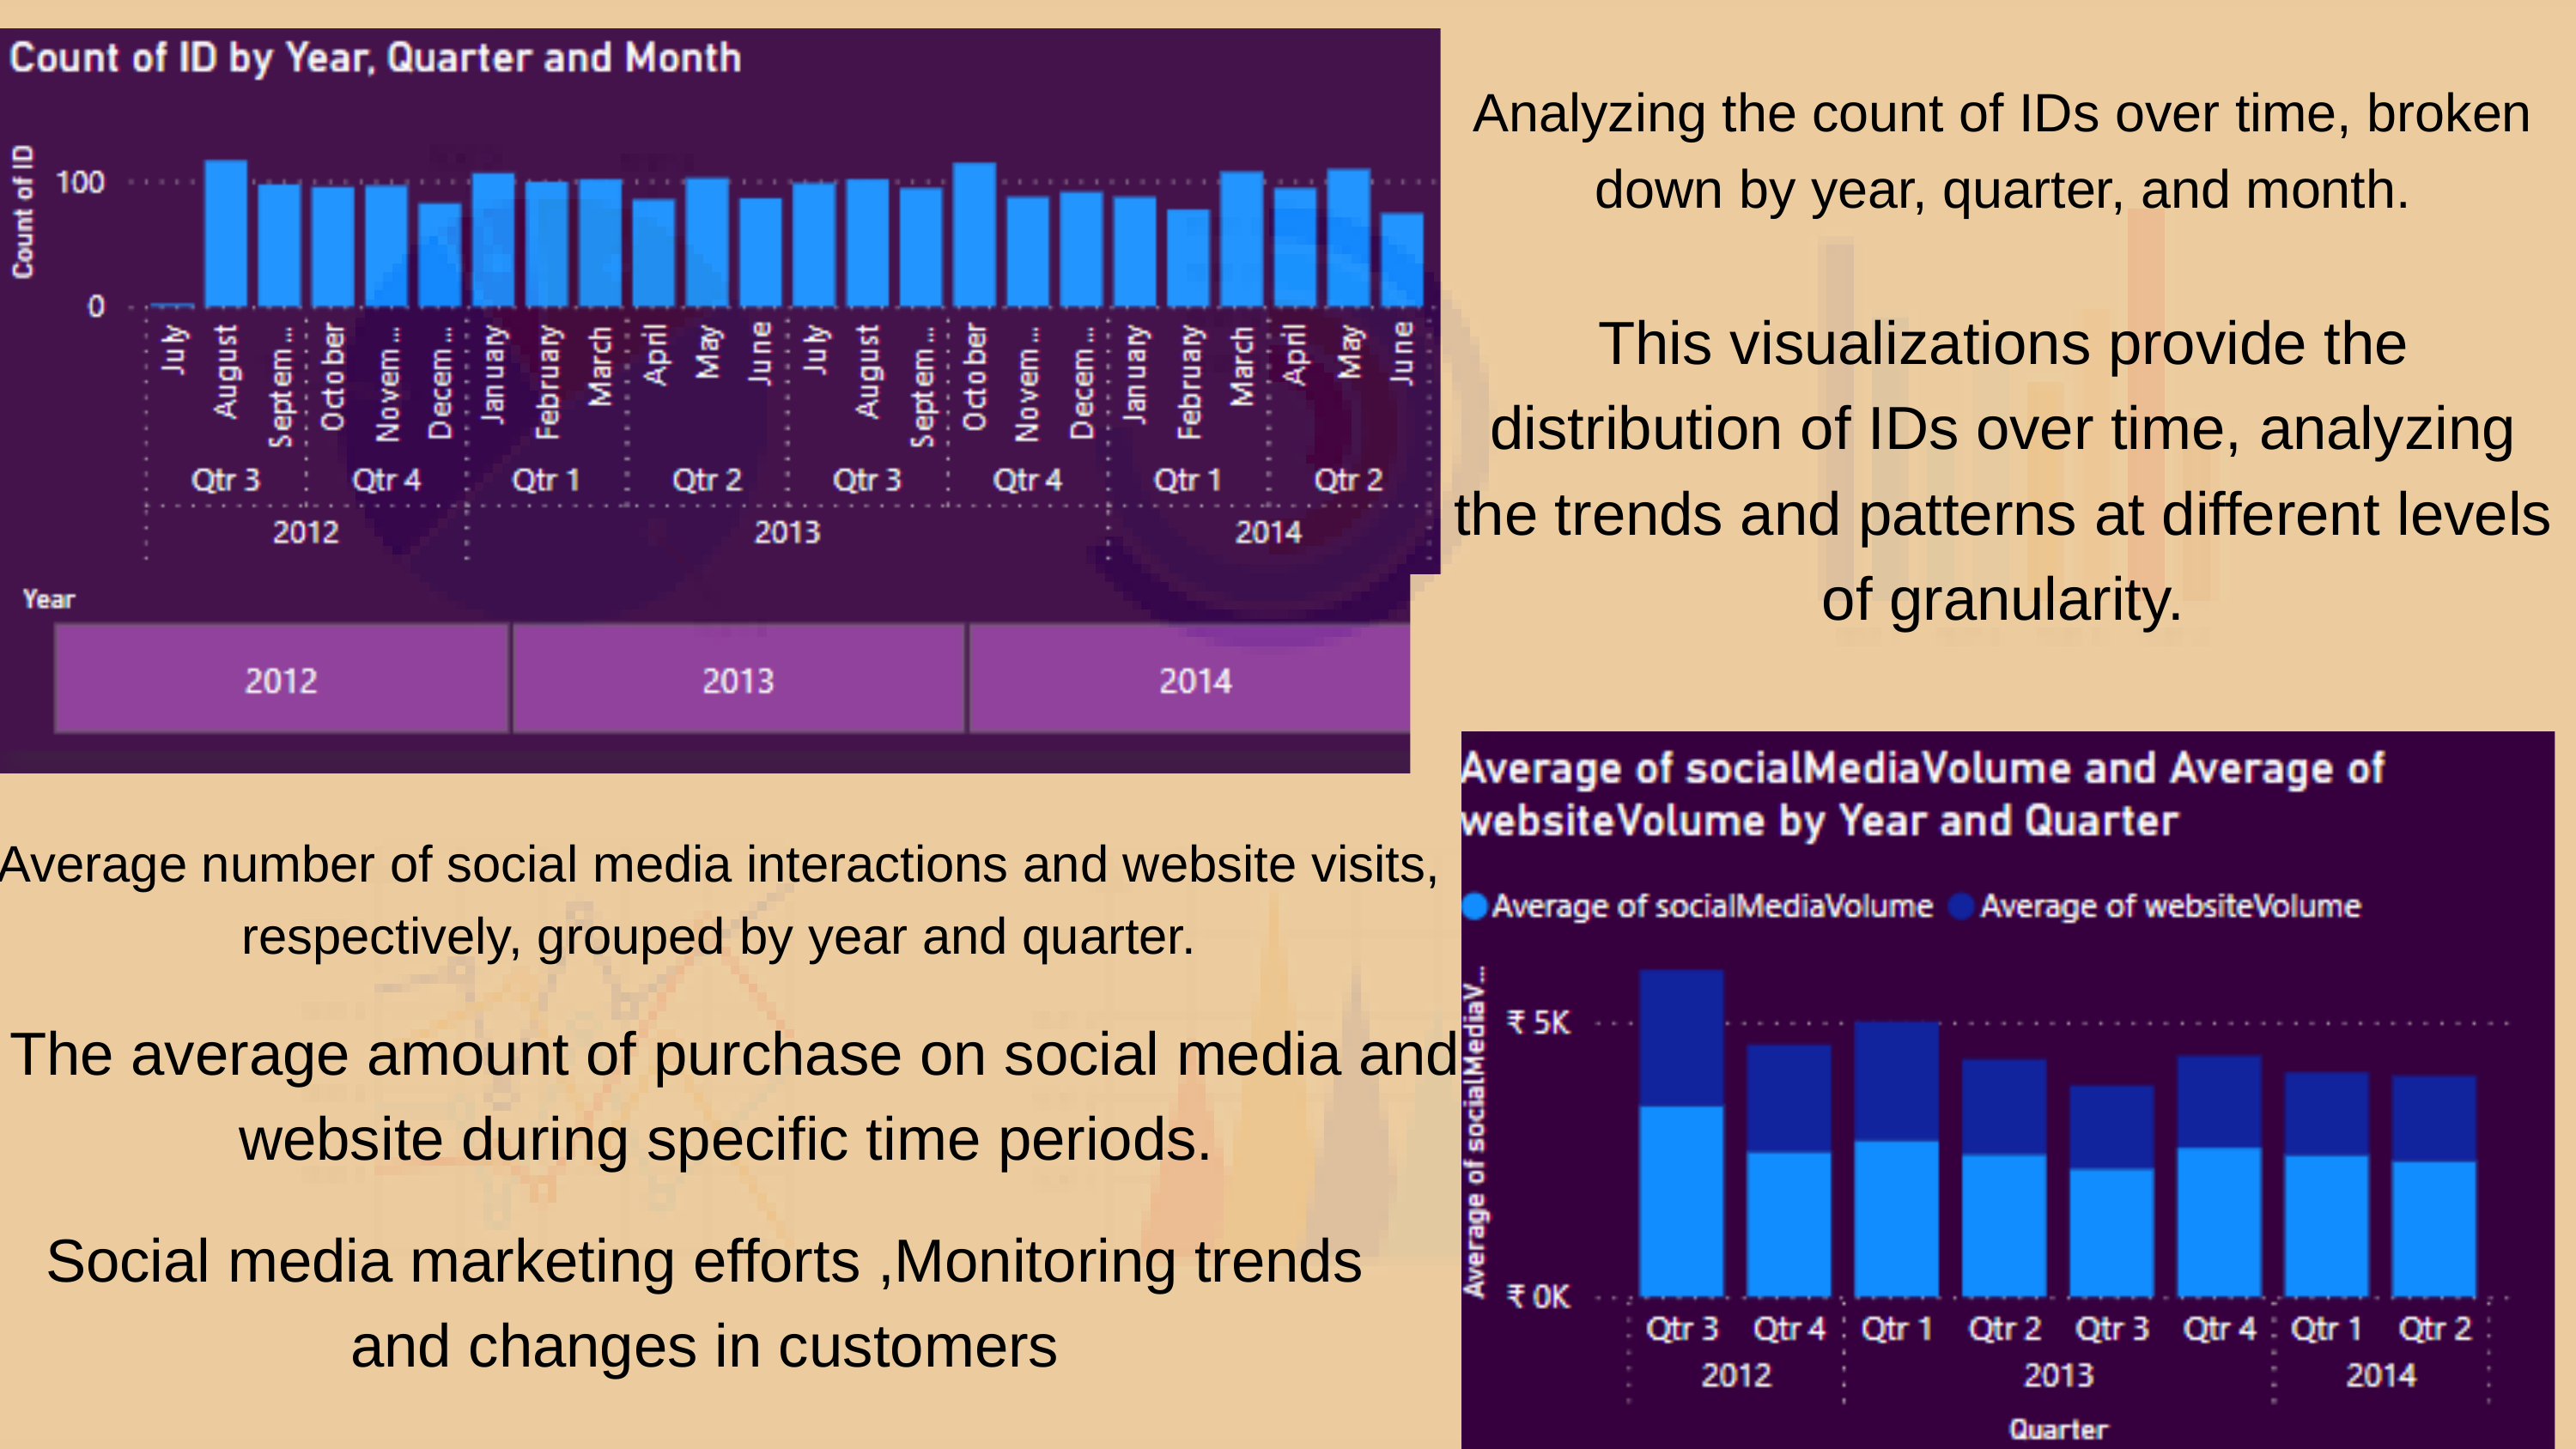

Analyzing the count of IDs over time, broken down by year, quarter, and month.
This visualizations provide the distribution of IDs over time, analyzing the trends and patterns at different levels of granularity.

Average number of social media interactions and website visits, respectively, grouped by year and quarter.
The average amount of purchase on social media and website during specific time periods.
Social media marketing efforts ,Monitoring trends and changes in customers